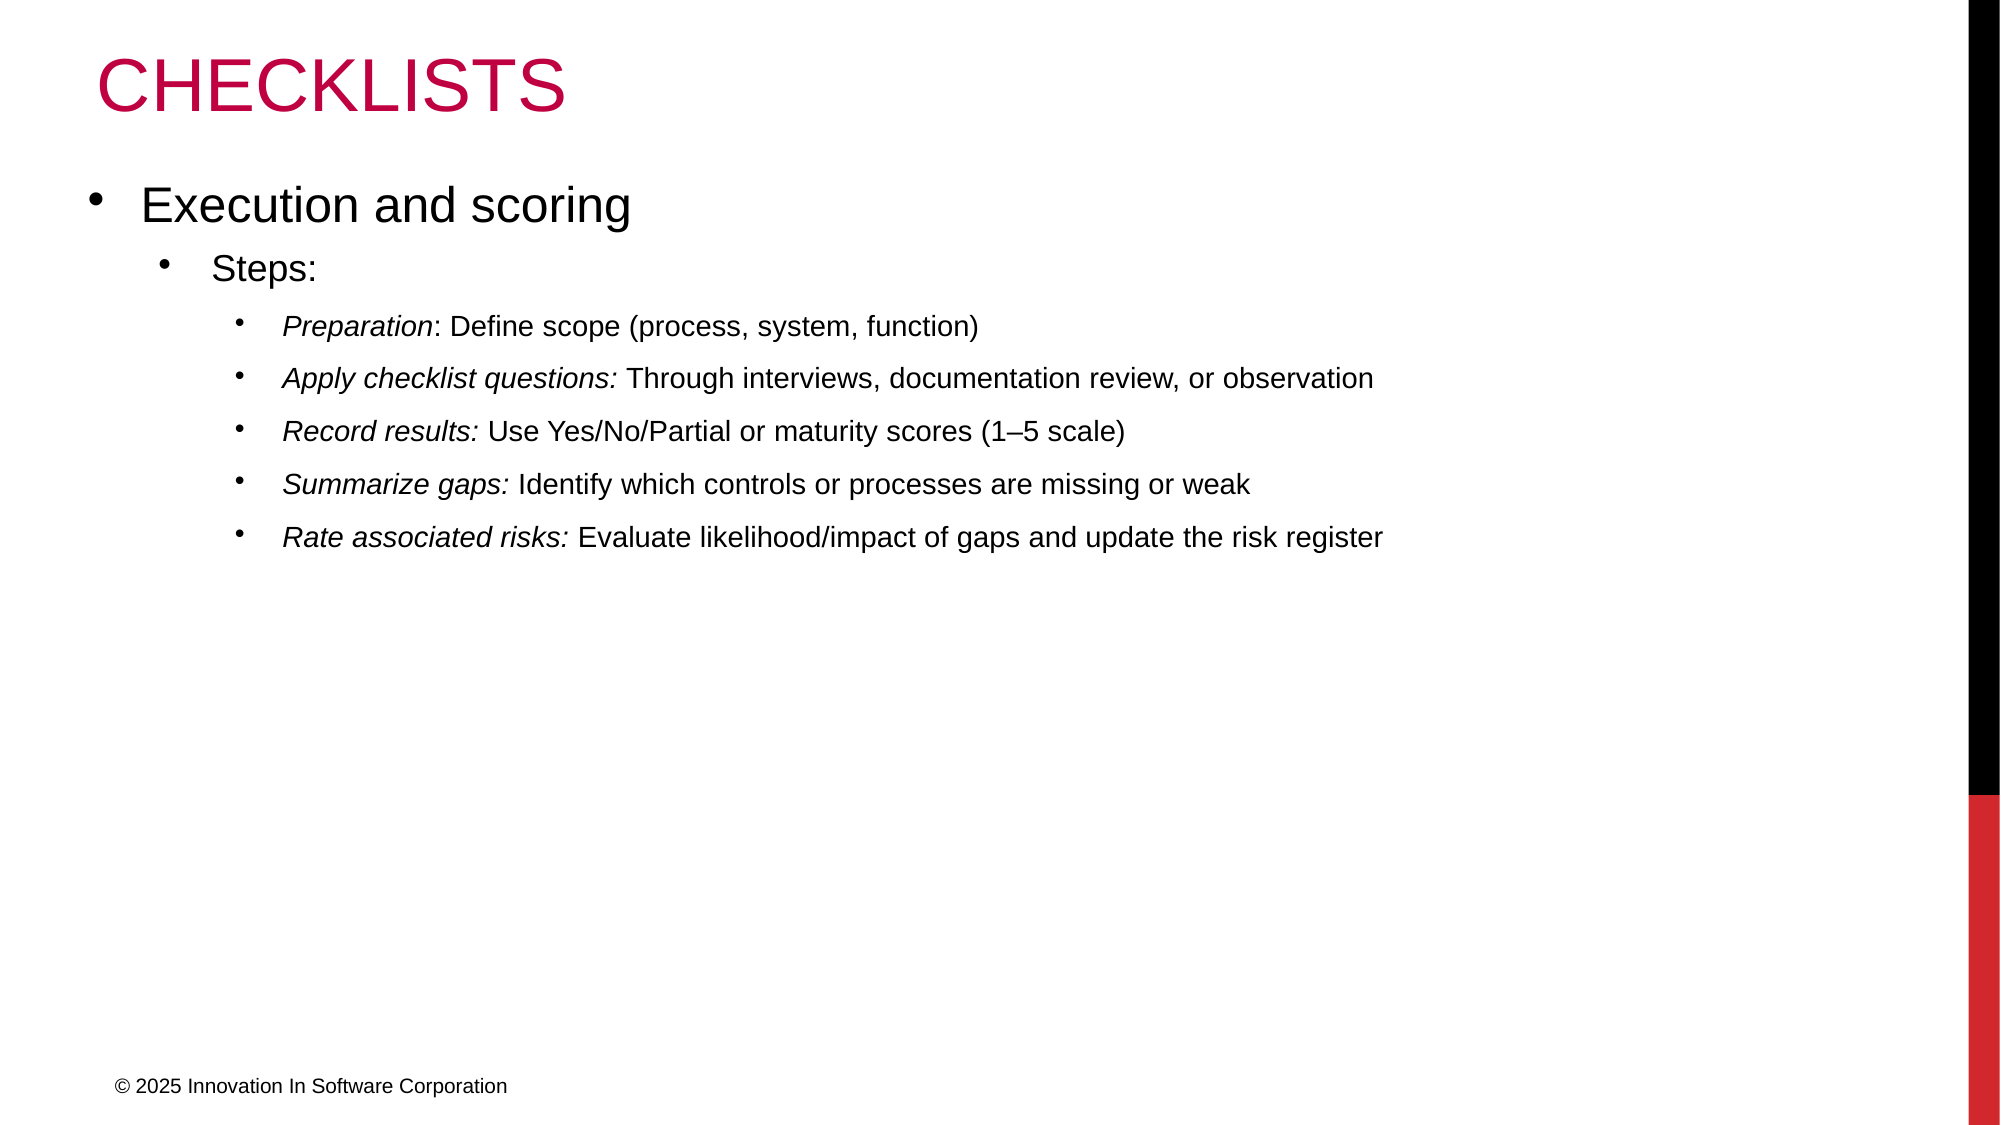

# Checklists
Execution and scoring
Steps:
Preparation: Define scope (process, system, function)
Apply checklist questions: Through interviews, documentation review, or observation
Record results: Use Yes/No/Partial or maturity scores (1–5 scale)
Summarize gaps: Identify which controls or processes are missing or weak
Rate associated risks: Evaluate likelihood/impact of gaps and update the risk register
© 2025 Innovation In Software Corporation